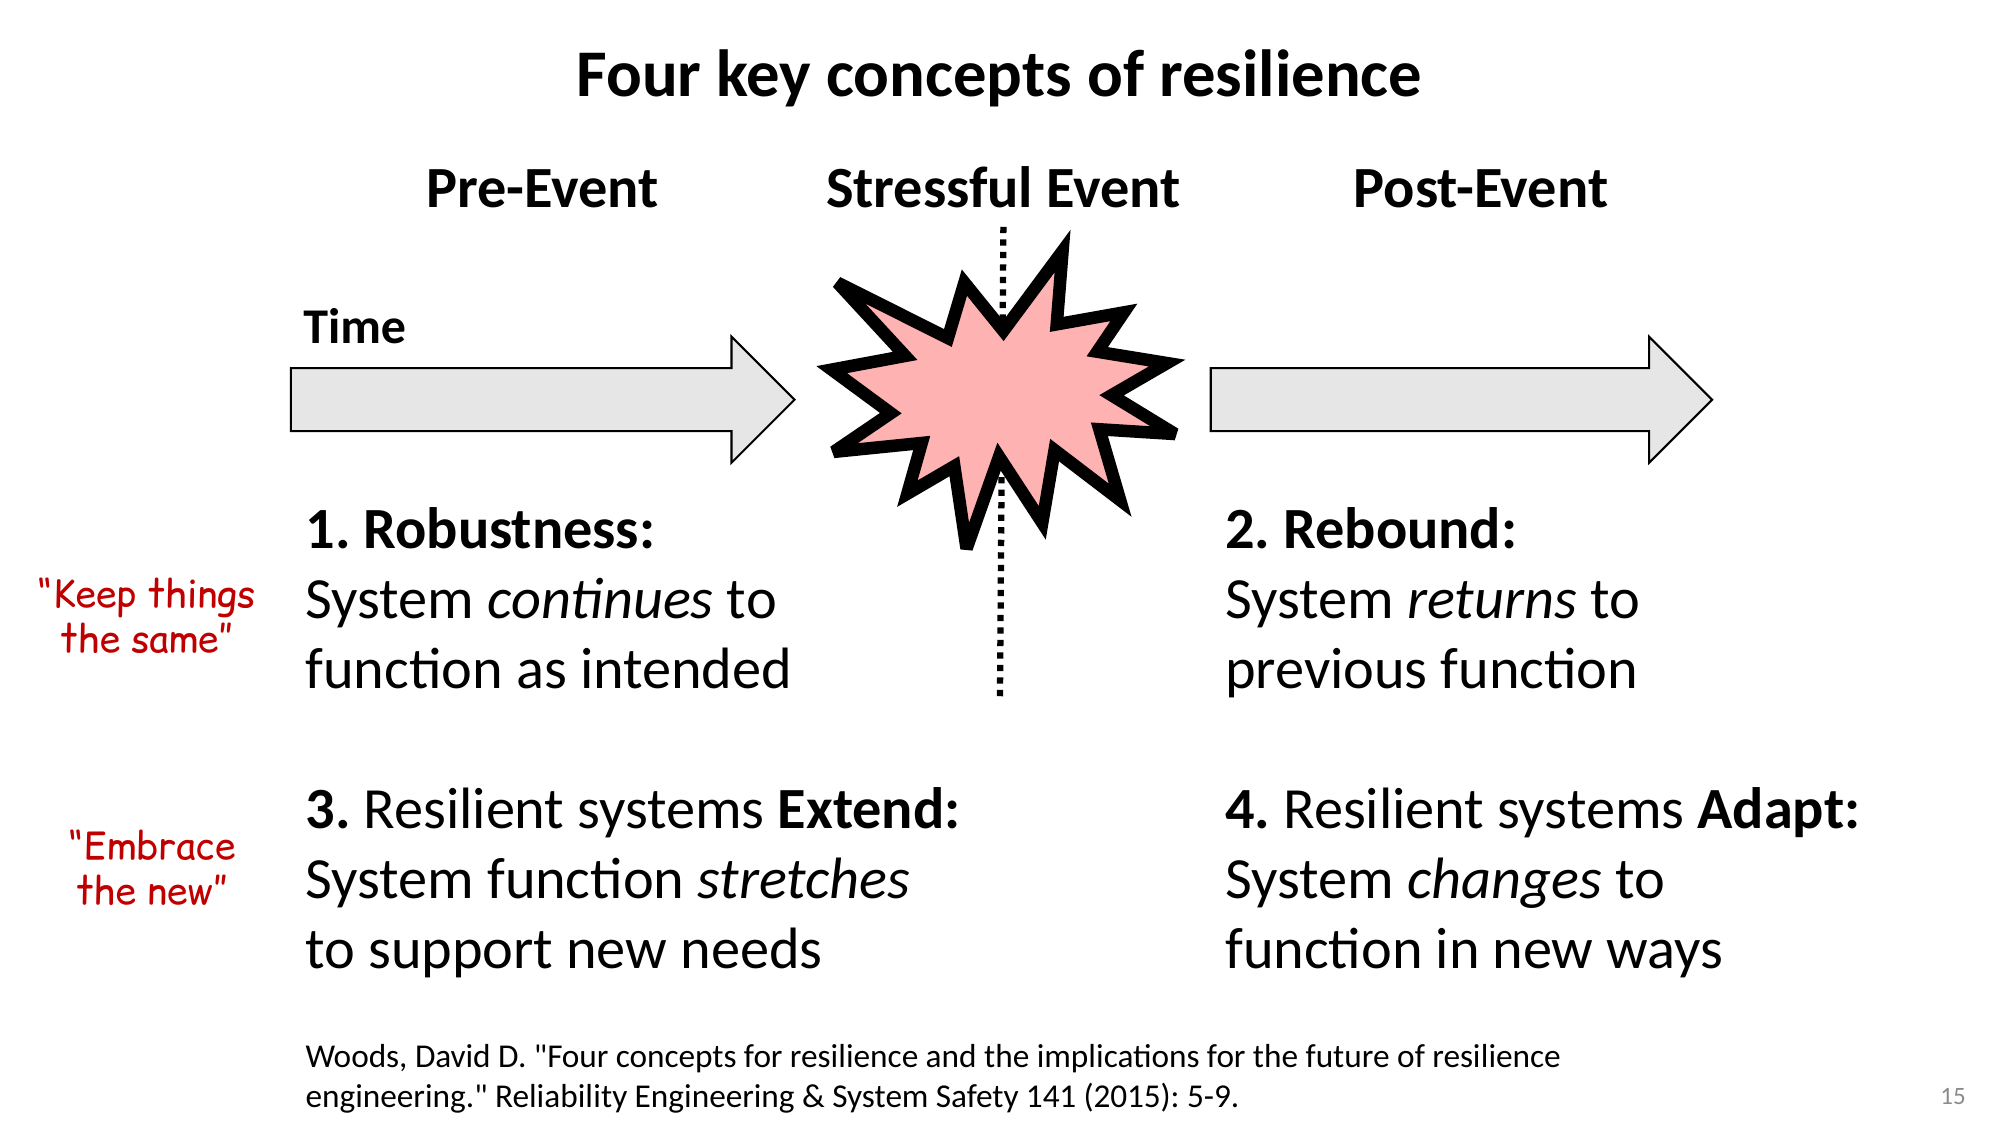

Four key concepts of resilience
Pre-Event
Stressful Event
Post-Event

Time

1. Robustness:
System continues to function as intended

3. Resilient systems Extend:
System function stretches to support new needs
2. Rebound:
System returns to
previous function

4. Resilient systems Adapt:
System changes to
function in new ways
“Keep things the same”
“Embrace the new”
Woods, David D. "Four concepts for resilience and the implications for the future of resilience engineering." Reliability Engineering & System Safety 141 (2015): 5-9.
15